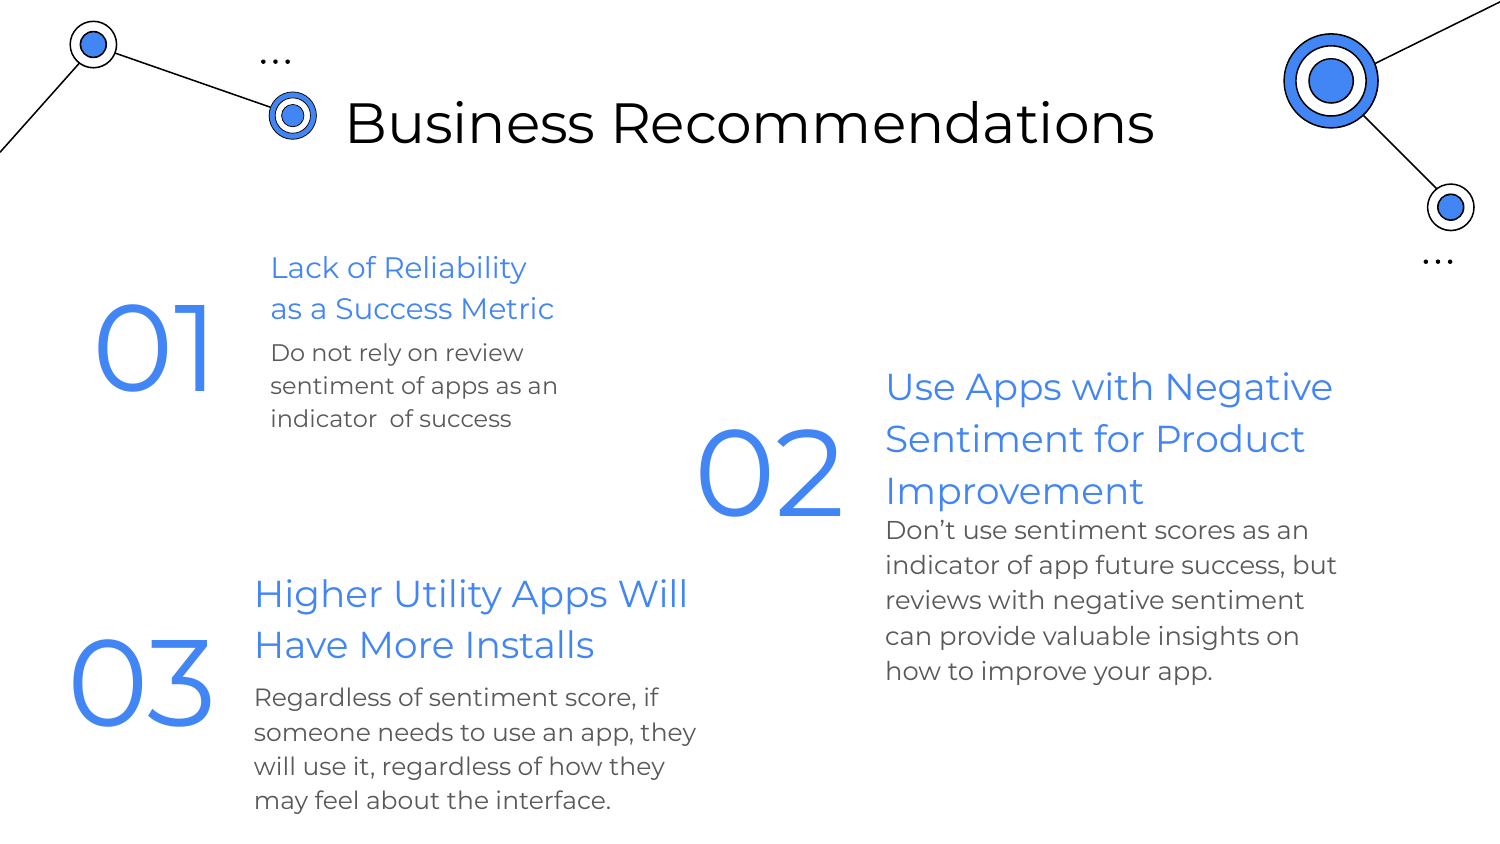

# Business Recommendations
Lack of Reliability as a Success Metric
01
Do not rely on review sentiment of apps as an indicator  of success
Use Apps with Negative Sentiment for Product Improvement
02
Don’t use sentiment scores as an indicator of app future success, but reviews with negative sentiment can provide valuable insights on how to improve your app.
Higher Utility Apps Will Have More Installs

03
Regardless of sentiment score, if someone needs to use an app, they will use it, regardless of how they may feel about the interface.